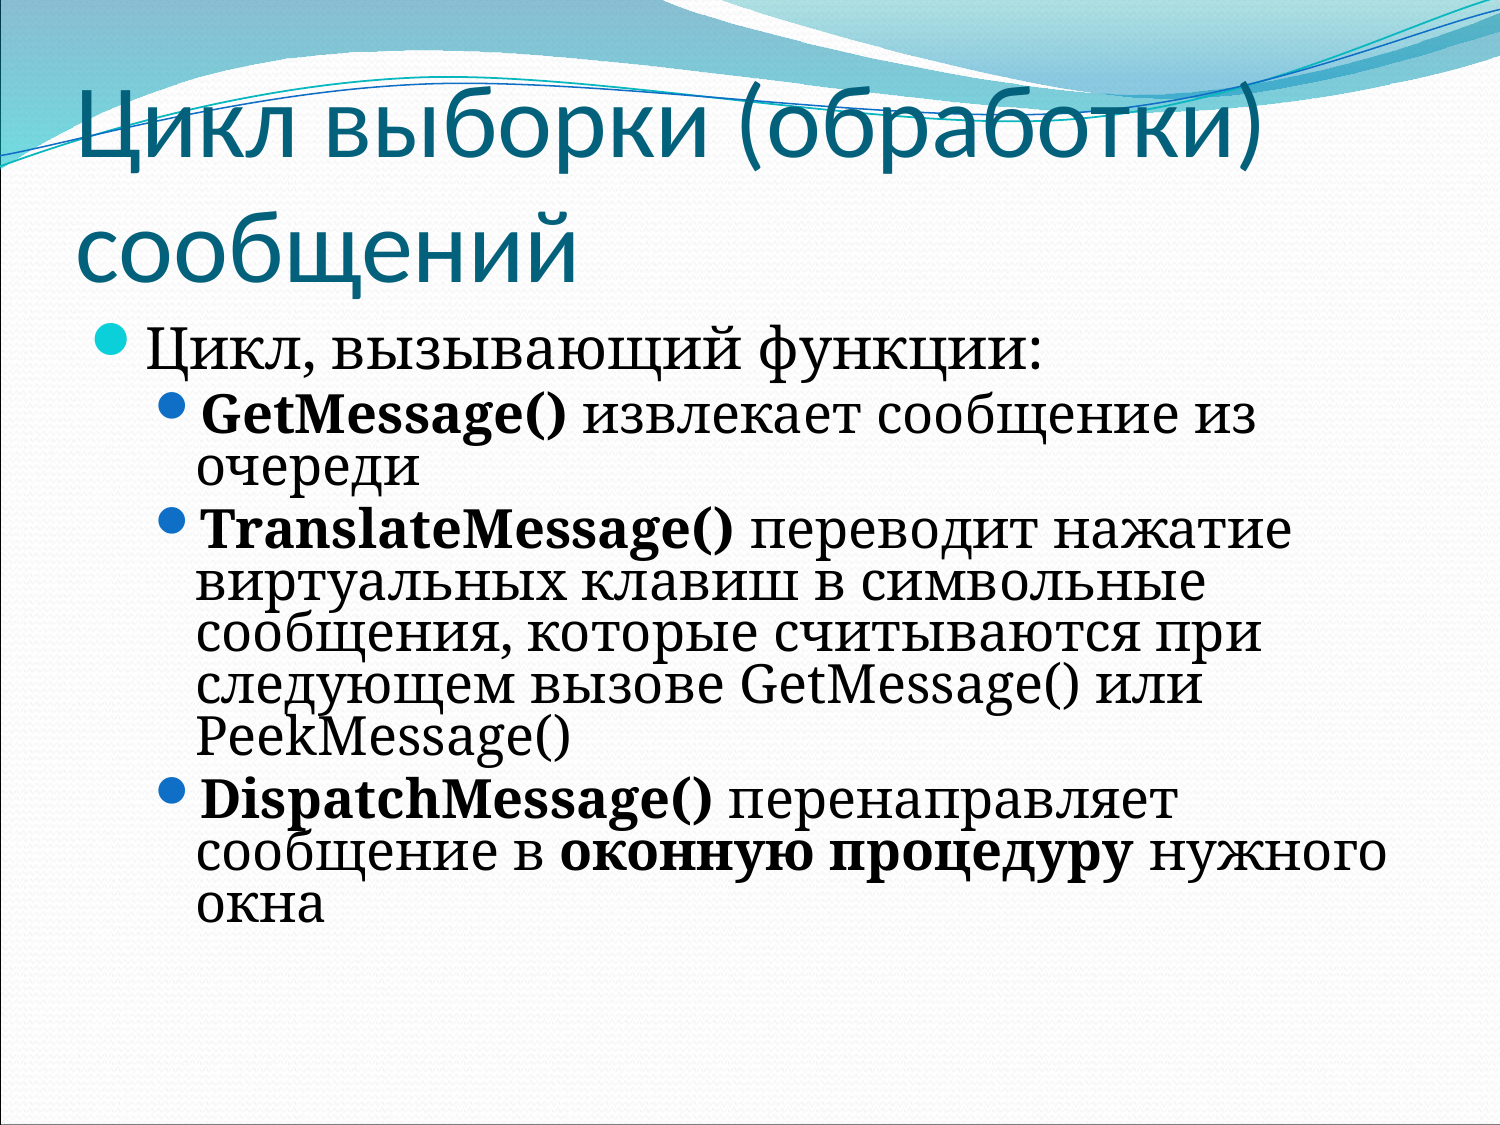

# Цикл выборки (обработки) сообщений
Цикл, вызывающий функции:
GetMessage() извлекает сообщение из очереди
TranslateMessage() переводит нажатие виртуальных клавиш в символьные сообщения, которые считываются при следующем вызове GetMessage() или PeekMessage()
DispatchMessage() перенаправляет сообщение в оконную процедуру нужного окна